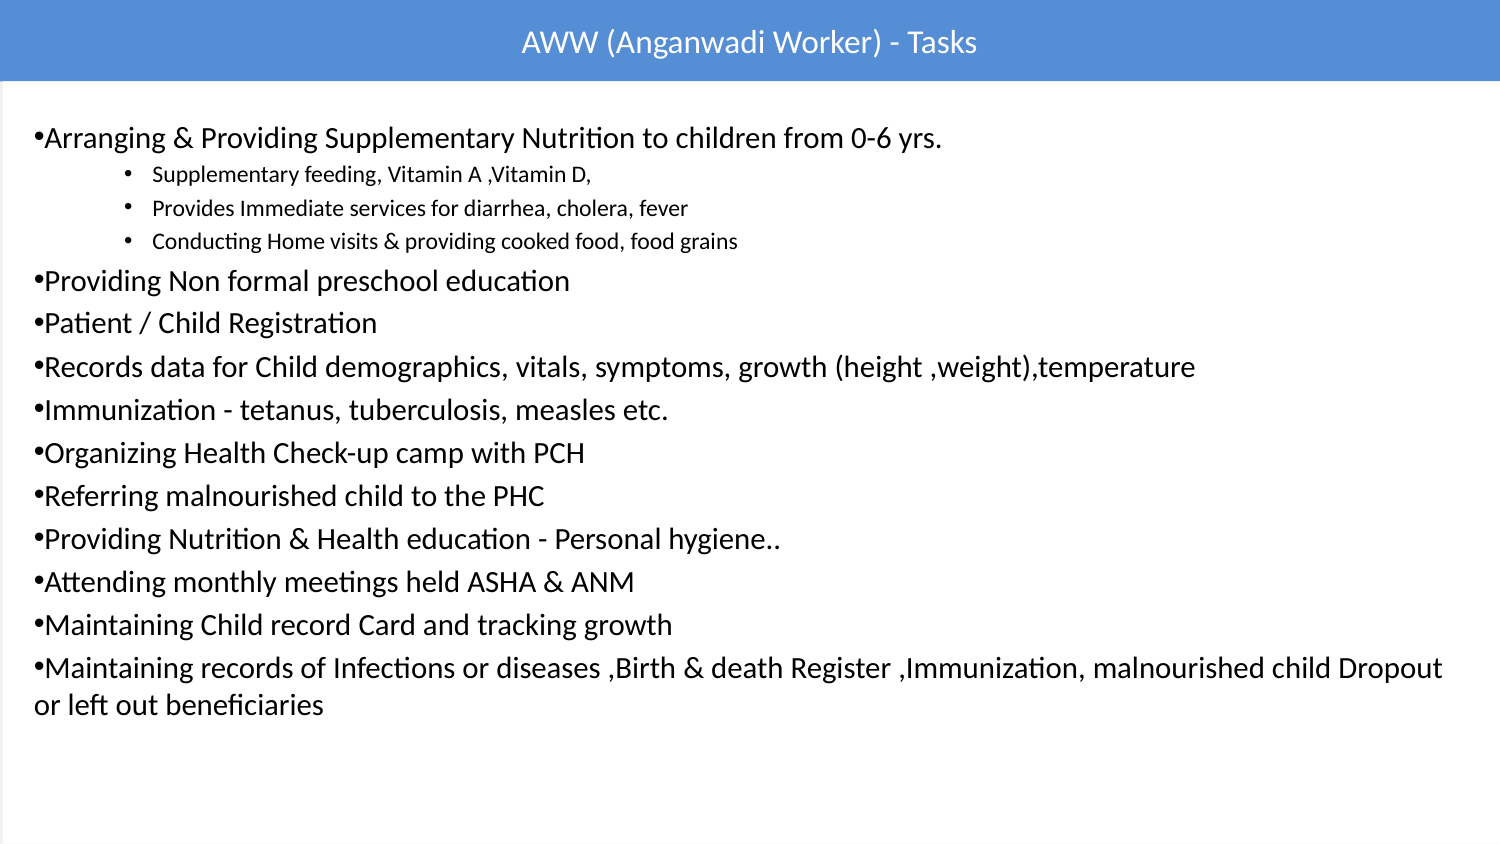

# AWW (Anganwadi Worker) - Tasks
Arranging & Providing Supplementary Nutrition to children from 0-6 yrs.
Supplementary feeding, Vitamin A ,Vitamin D,
Provides Immediate services for diarrhea, cholera, fever
Conducting Home visits & providing cooked food, food grains
Providing Non formal preschool education
Patient / Child Registration
Records data for Child demographics, vitals, symptoms, growth (height ,weight),temperature
Immunization - tetanus, tuberculosis, measles etc.
Organizing Health Check-up camp with PCH
Referring malnourished child to the PHC
Providing Nutrition & Health education - Personal hygiene..
Attending monthly meetings held ASHA & ANM
Maintaining Child record Card and tracking growth
Maintaining records of Infections or diseases ,Birth & death Register ,Immunization, malnourished child Dropout or left out beneficiaries